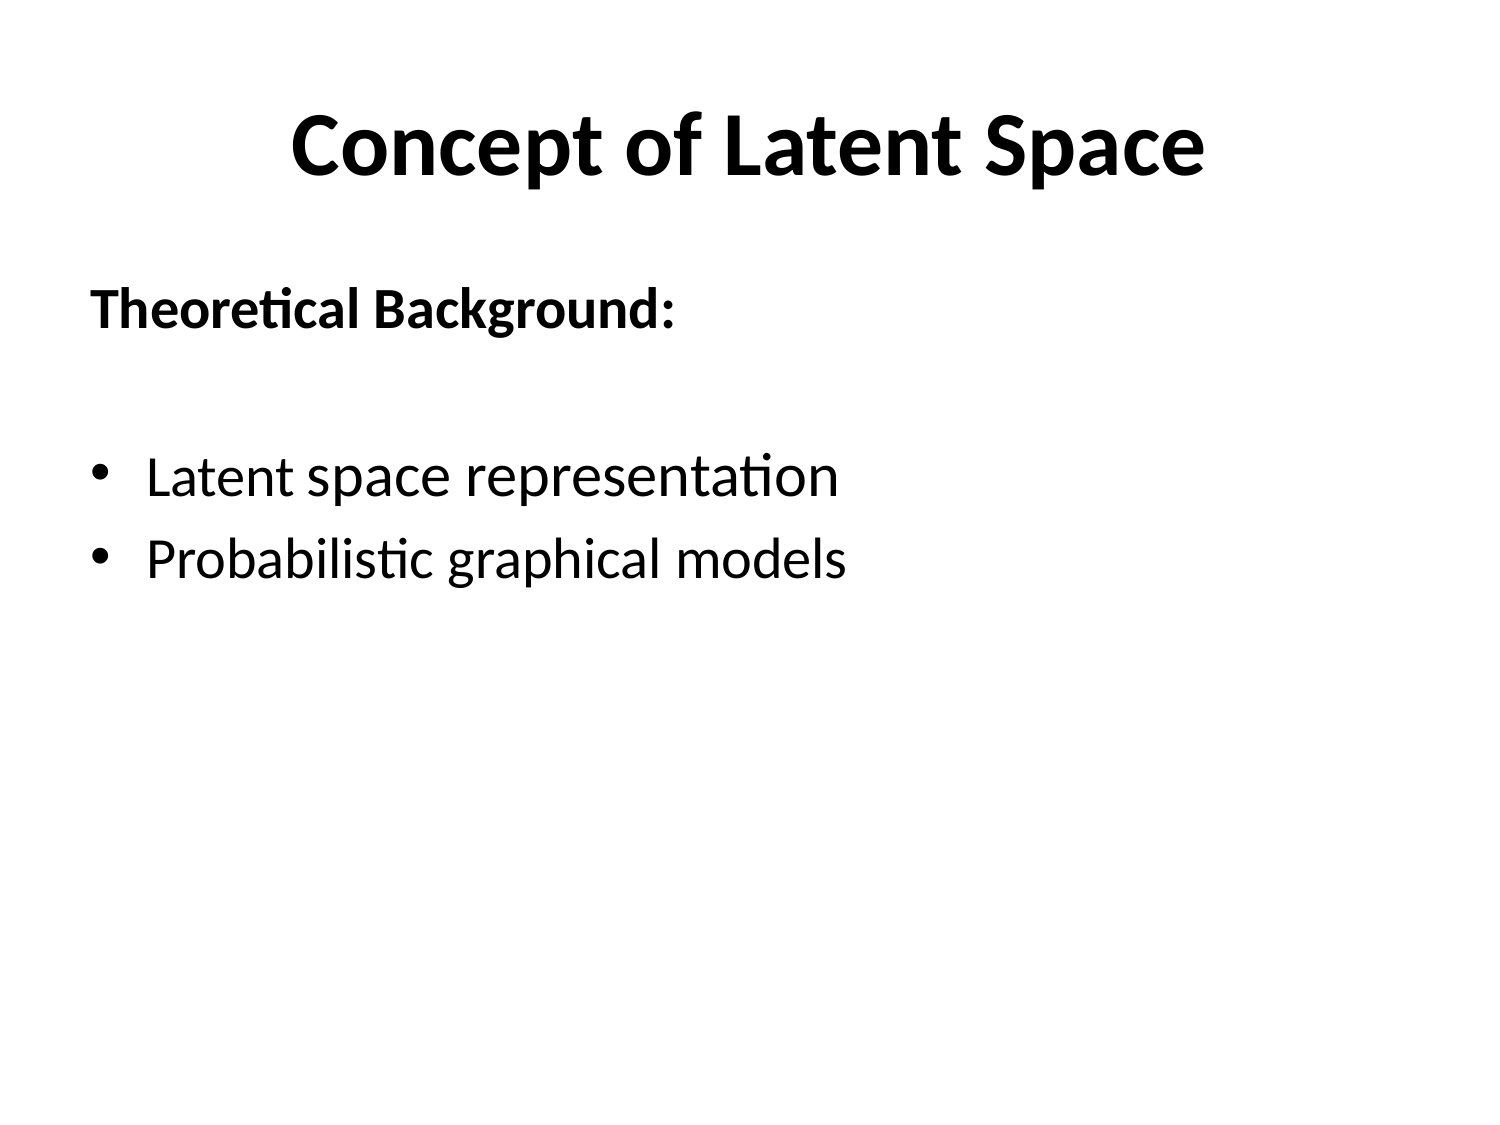

# Concept of Latent Space
Theoretical Background:

Latent space representation
Probabilistic graphical models